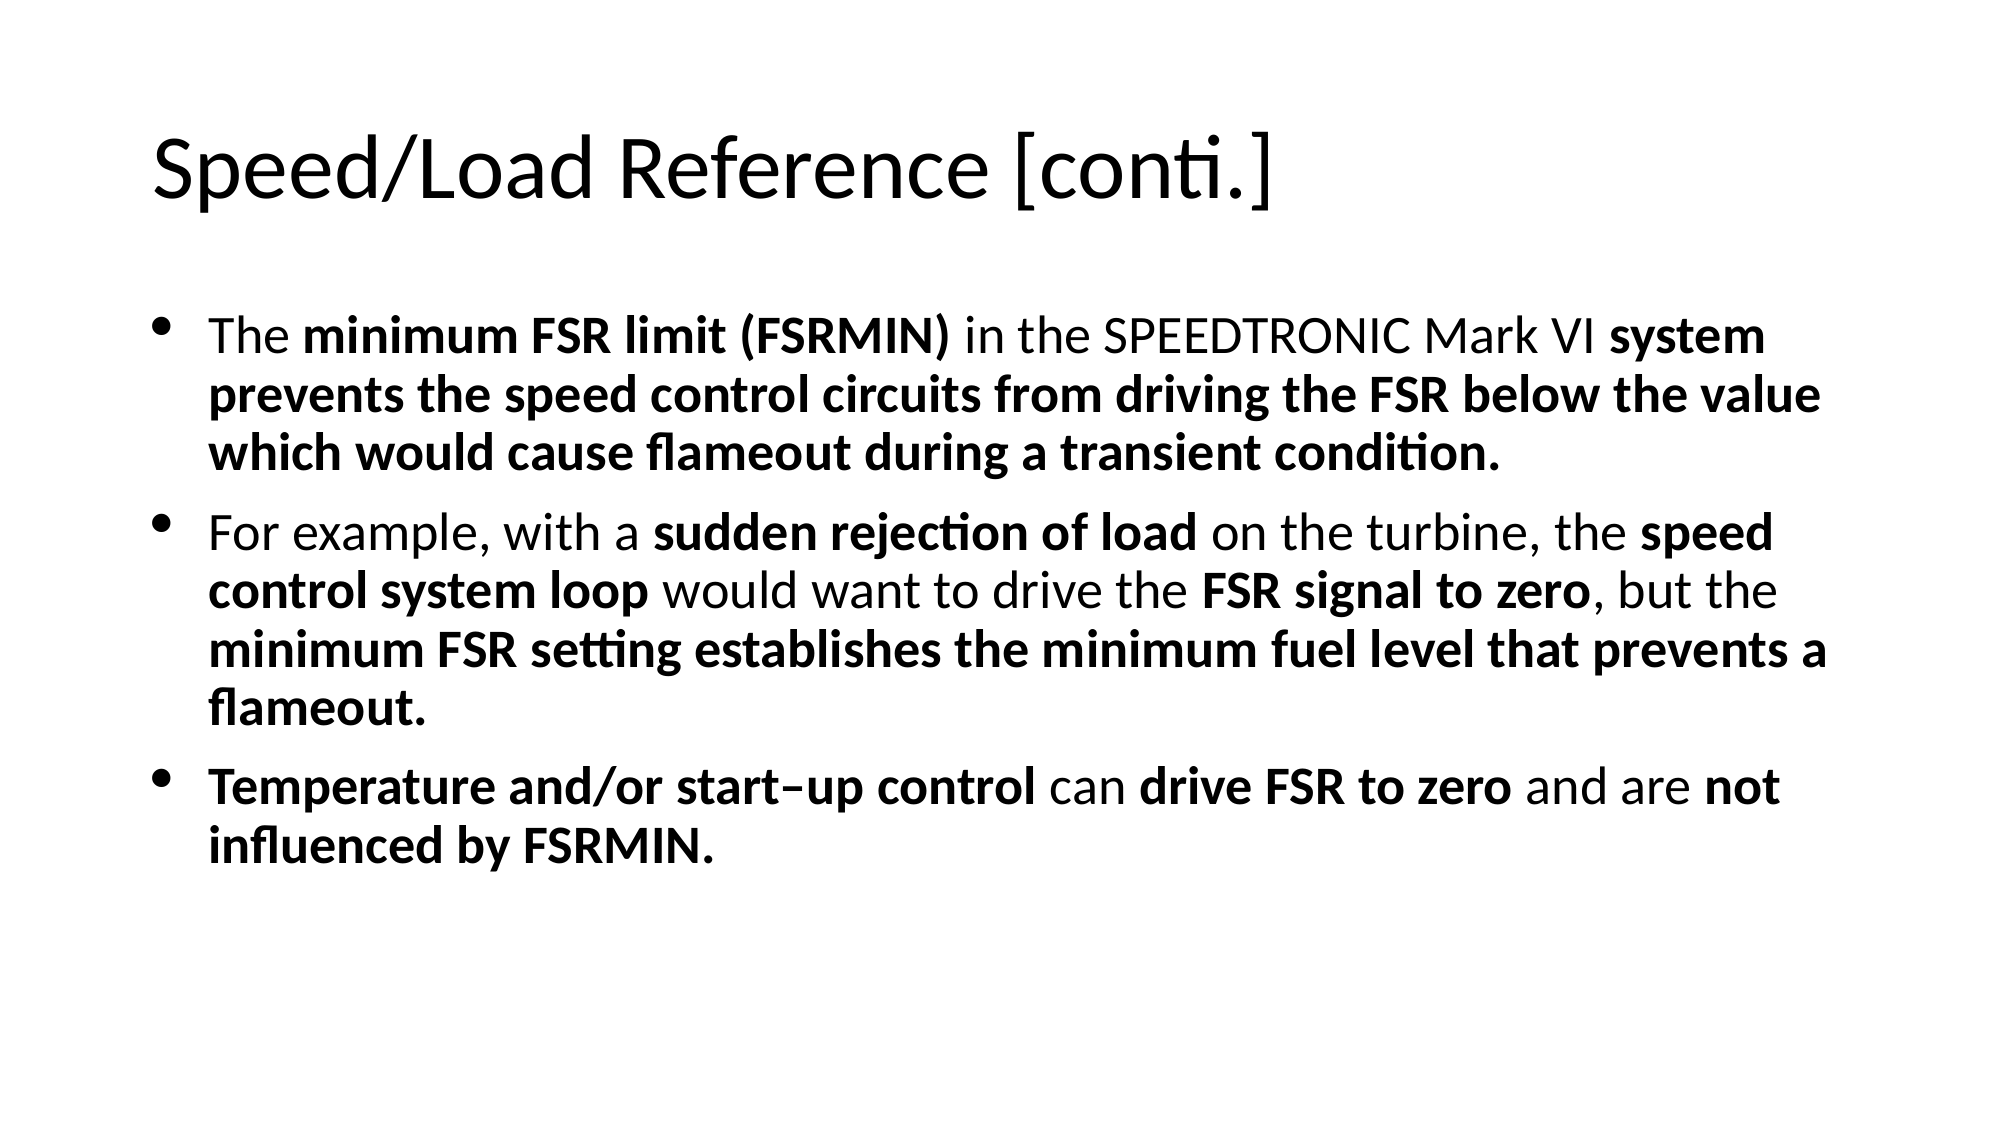

# Speed/Load Reference [conti.]
The minimum FSR limit (FSRMIN) in the SPEEDTRONIC Mark VI system prevents the speed control circuits from driving the FSR below the value which would cause flameout during a transient condition.
For example, with a sudden rejection of load on the turbine, the speed control system loop would want to drive the FSR signal to zero, but the minimum FSR setting establishes the minimum fuel level that prevents a flameout.
Temperature and/or start–up control can drive FSR to zero and are not influenced by FSRMIN.